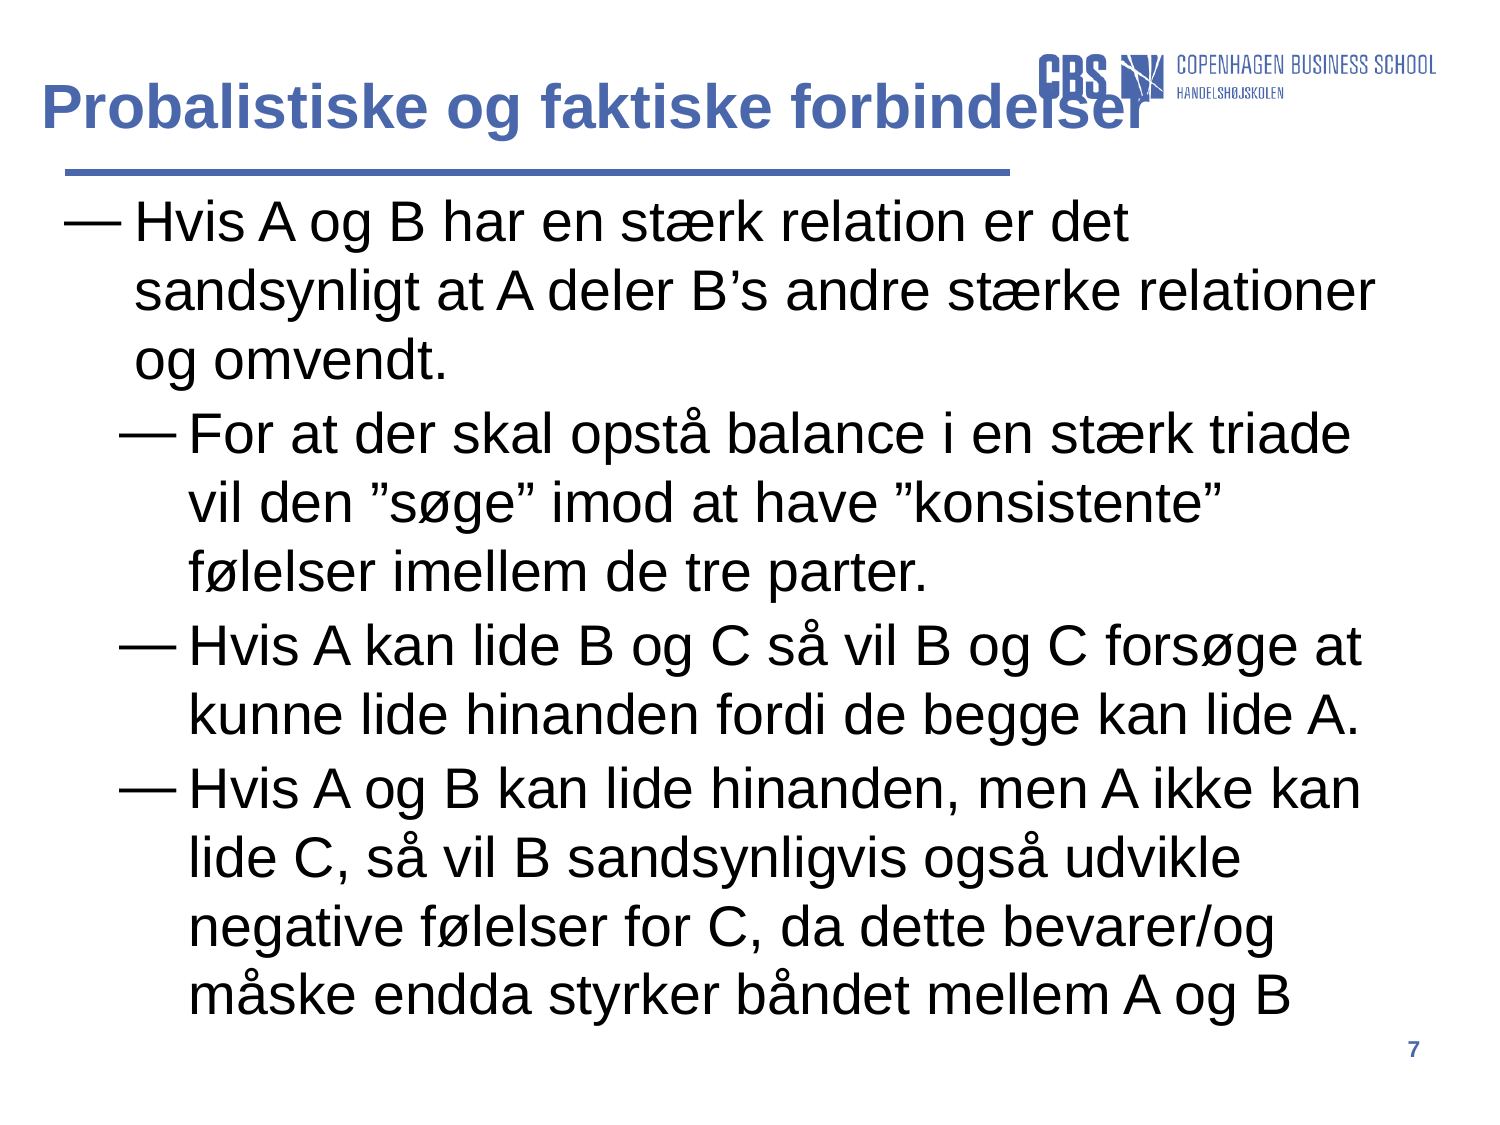

Probalistiske og faktiske forbindelser
Hvis A og B har en stærk relation er det sandsynligt at A deler B’s andre stærke relationer og omvendt.
For at der skal opstå balance i en stærk triade vil den ”søge” imod at have ”konsistente” følelser imellem de tre parter.
Hvis A kan lide B og C så vil B og C forsøge at kunne lide hinanden fordi de begge kan lide A.
Hvis A og B kan lide hinanden, men A ikke kan lide C, så vil B sandsynligvis også udvikle negative følelser for C, da dette bevarer/og måske endda styrker båndet mellem A og B